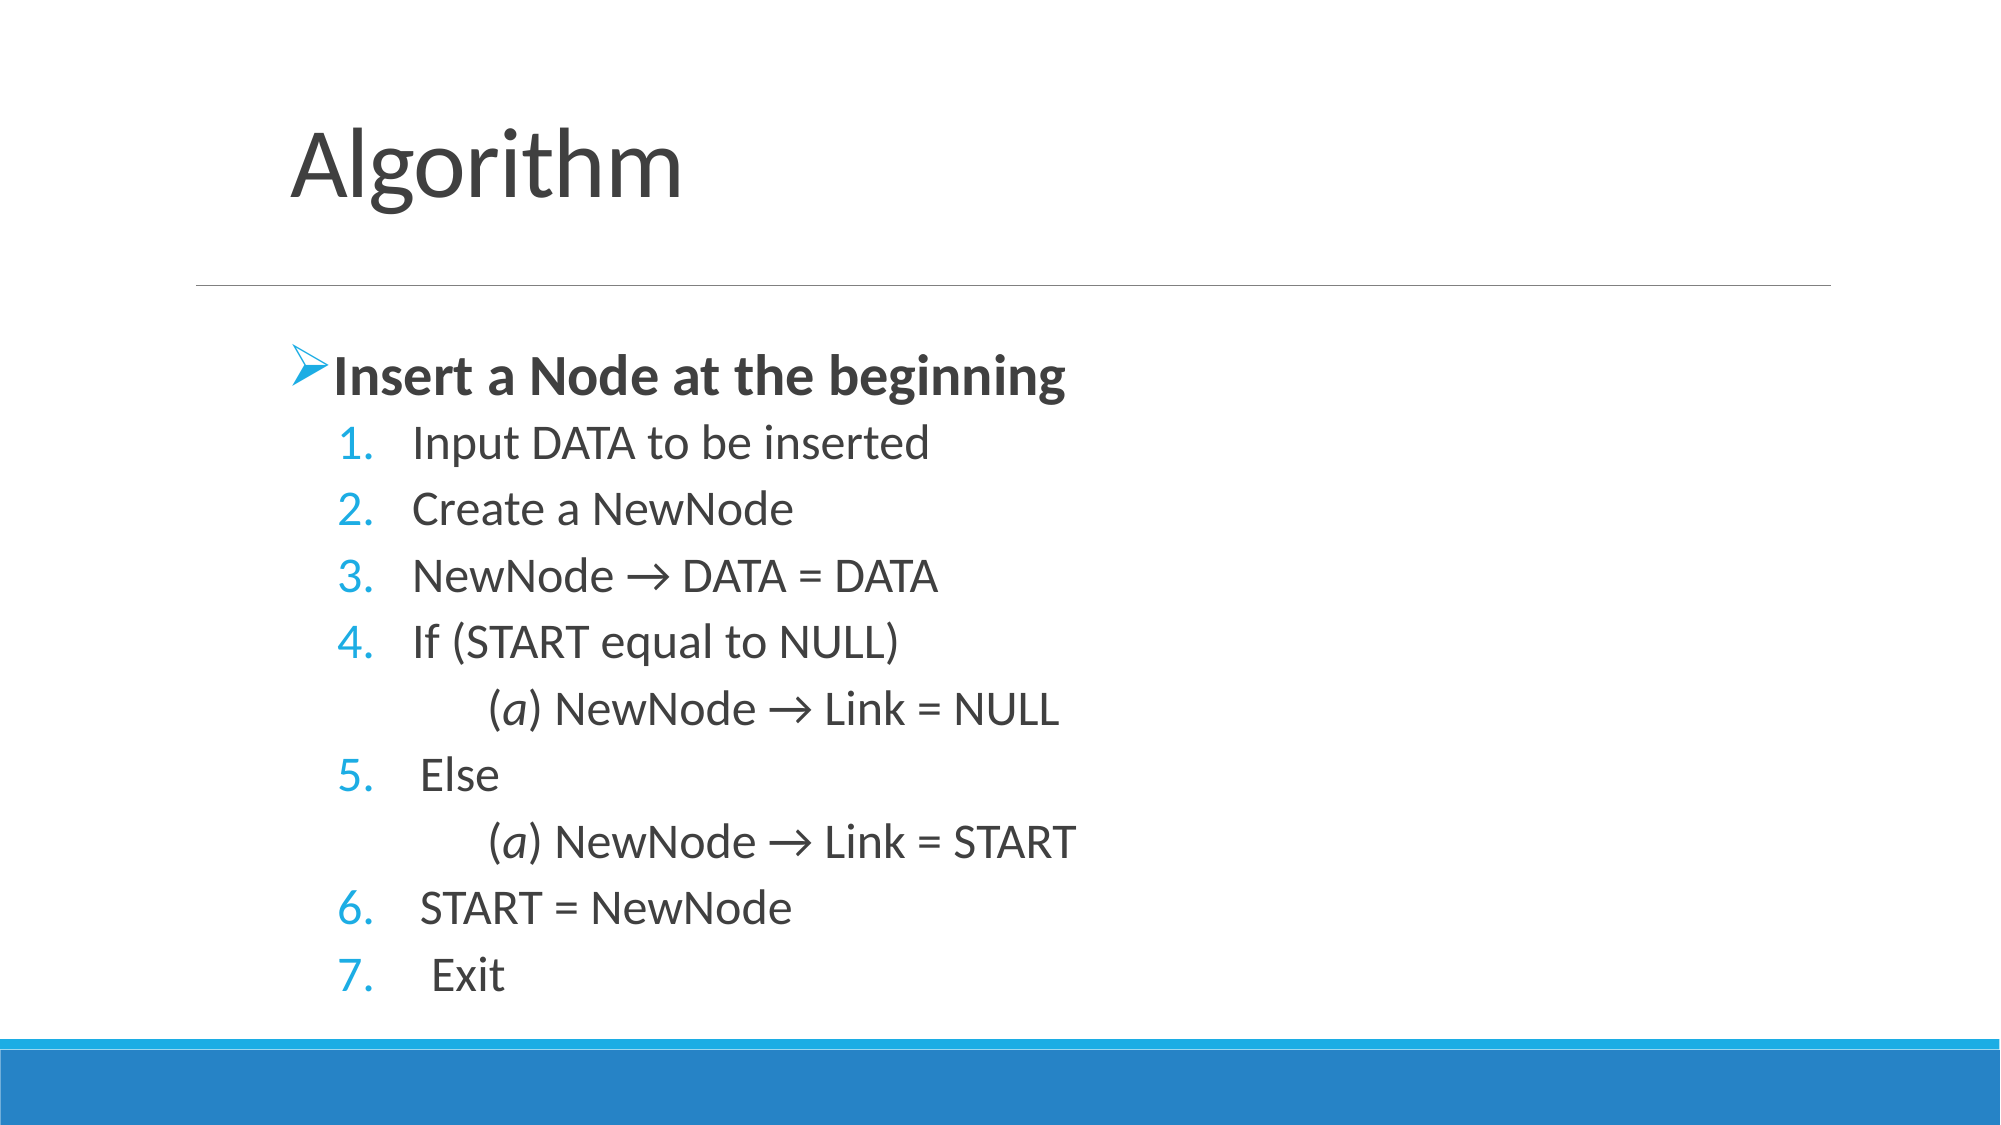

# Algorithm
Insert a Node at the beginning
Input DATA to be inserted
Create a NewNode
NewNode → DATA = DATA
If (START equal to NULL)
	(a) NewNode → Link = NULL
5.    Else
	(a) NewNode → Link = START
6.    START = NewNode
7.     Exit